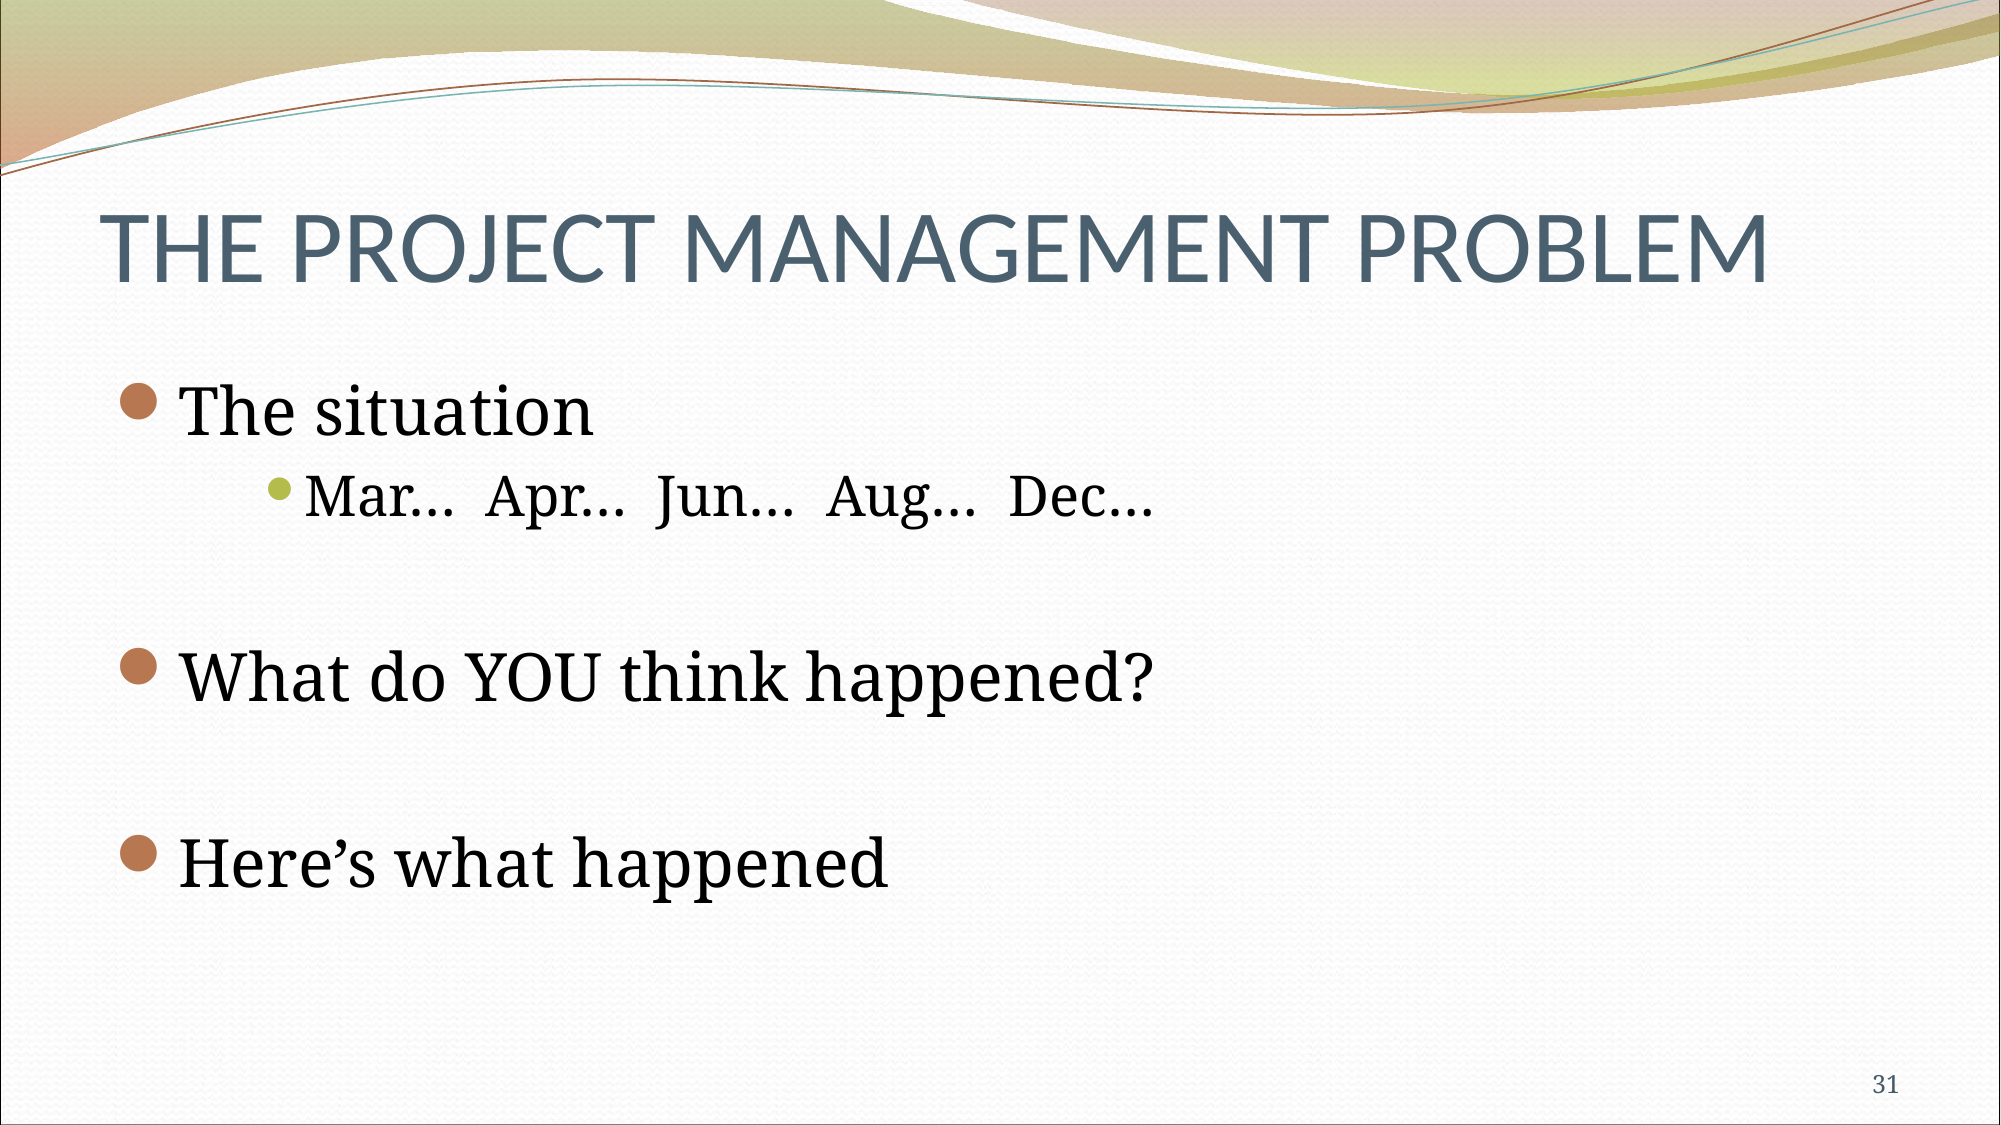

# THE PROJECT MANAGEMENT PROBLEM
The situation
Mar…  Apr…  Jun…  Aug…  Dec…

What do YOU think happened?

Here’s what happened
31